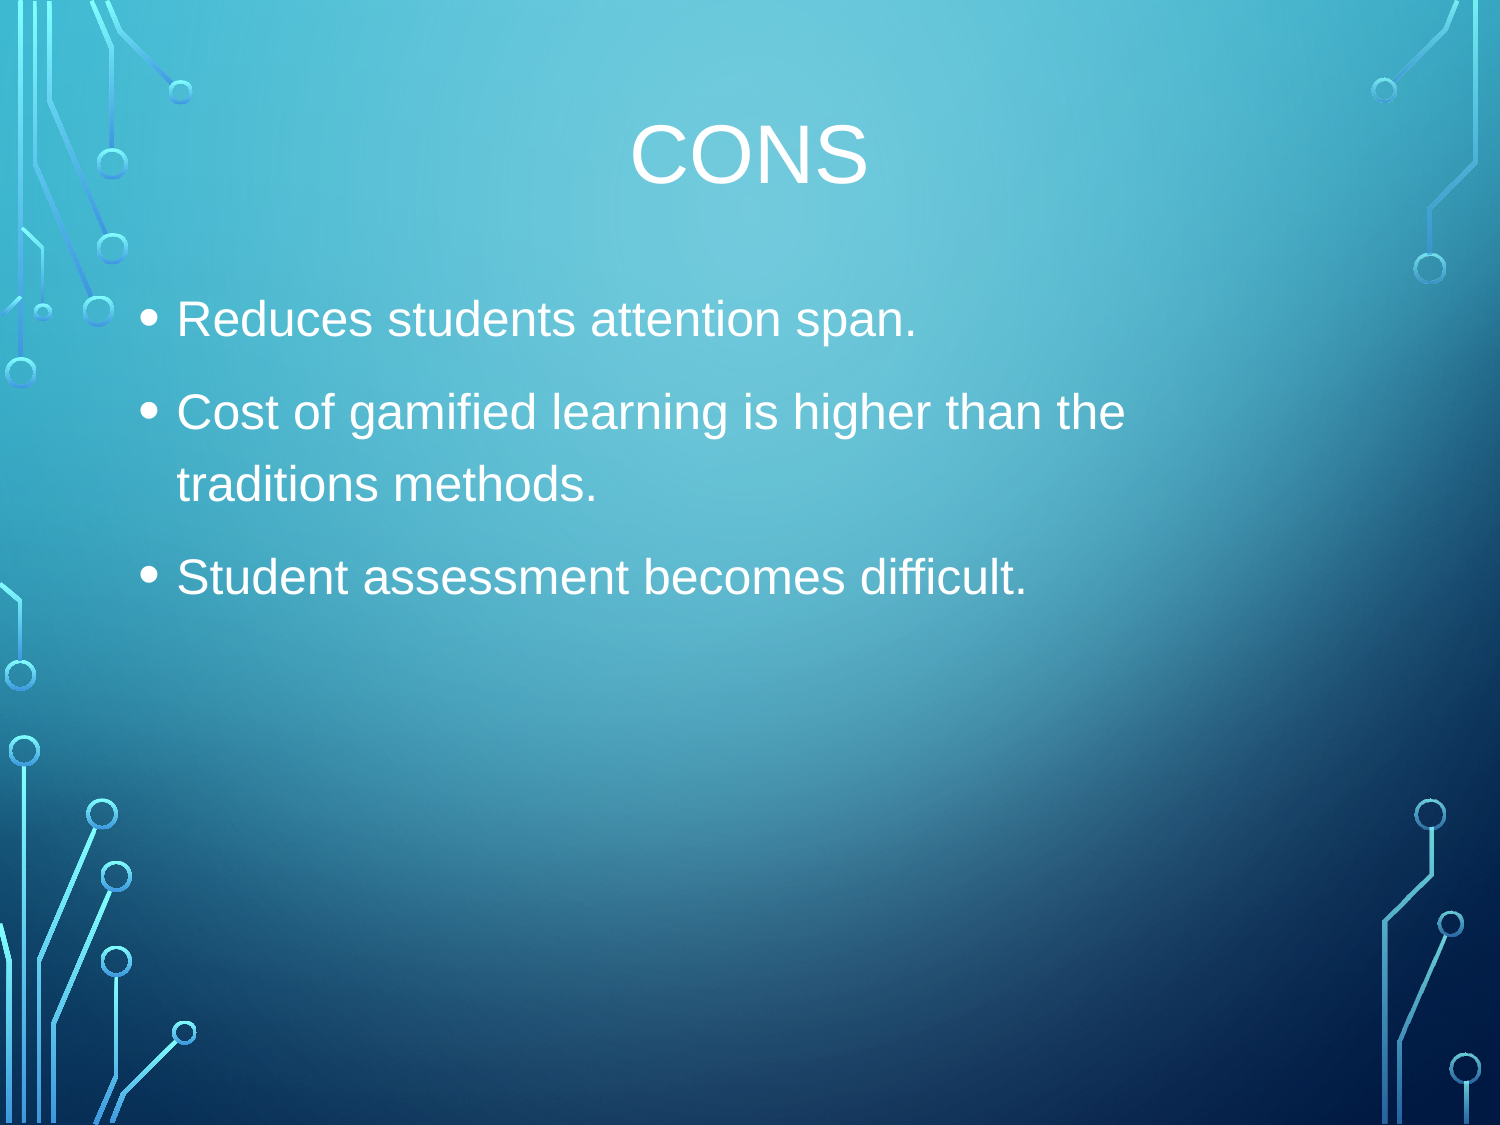

# Cons
Reduces students attention span.
Cost of gamified learning is higher than the traditions methods.
Student assessment becomes difficult.

19